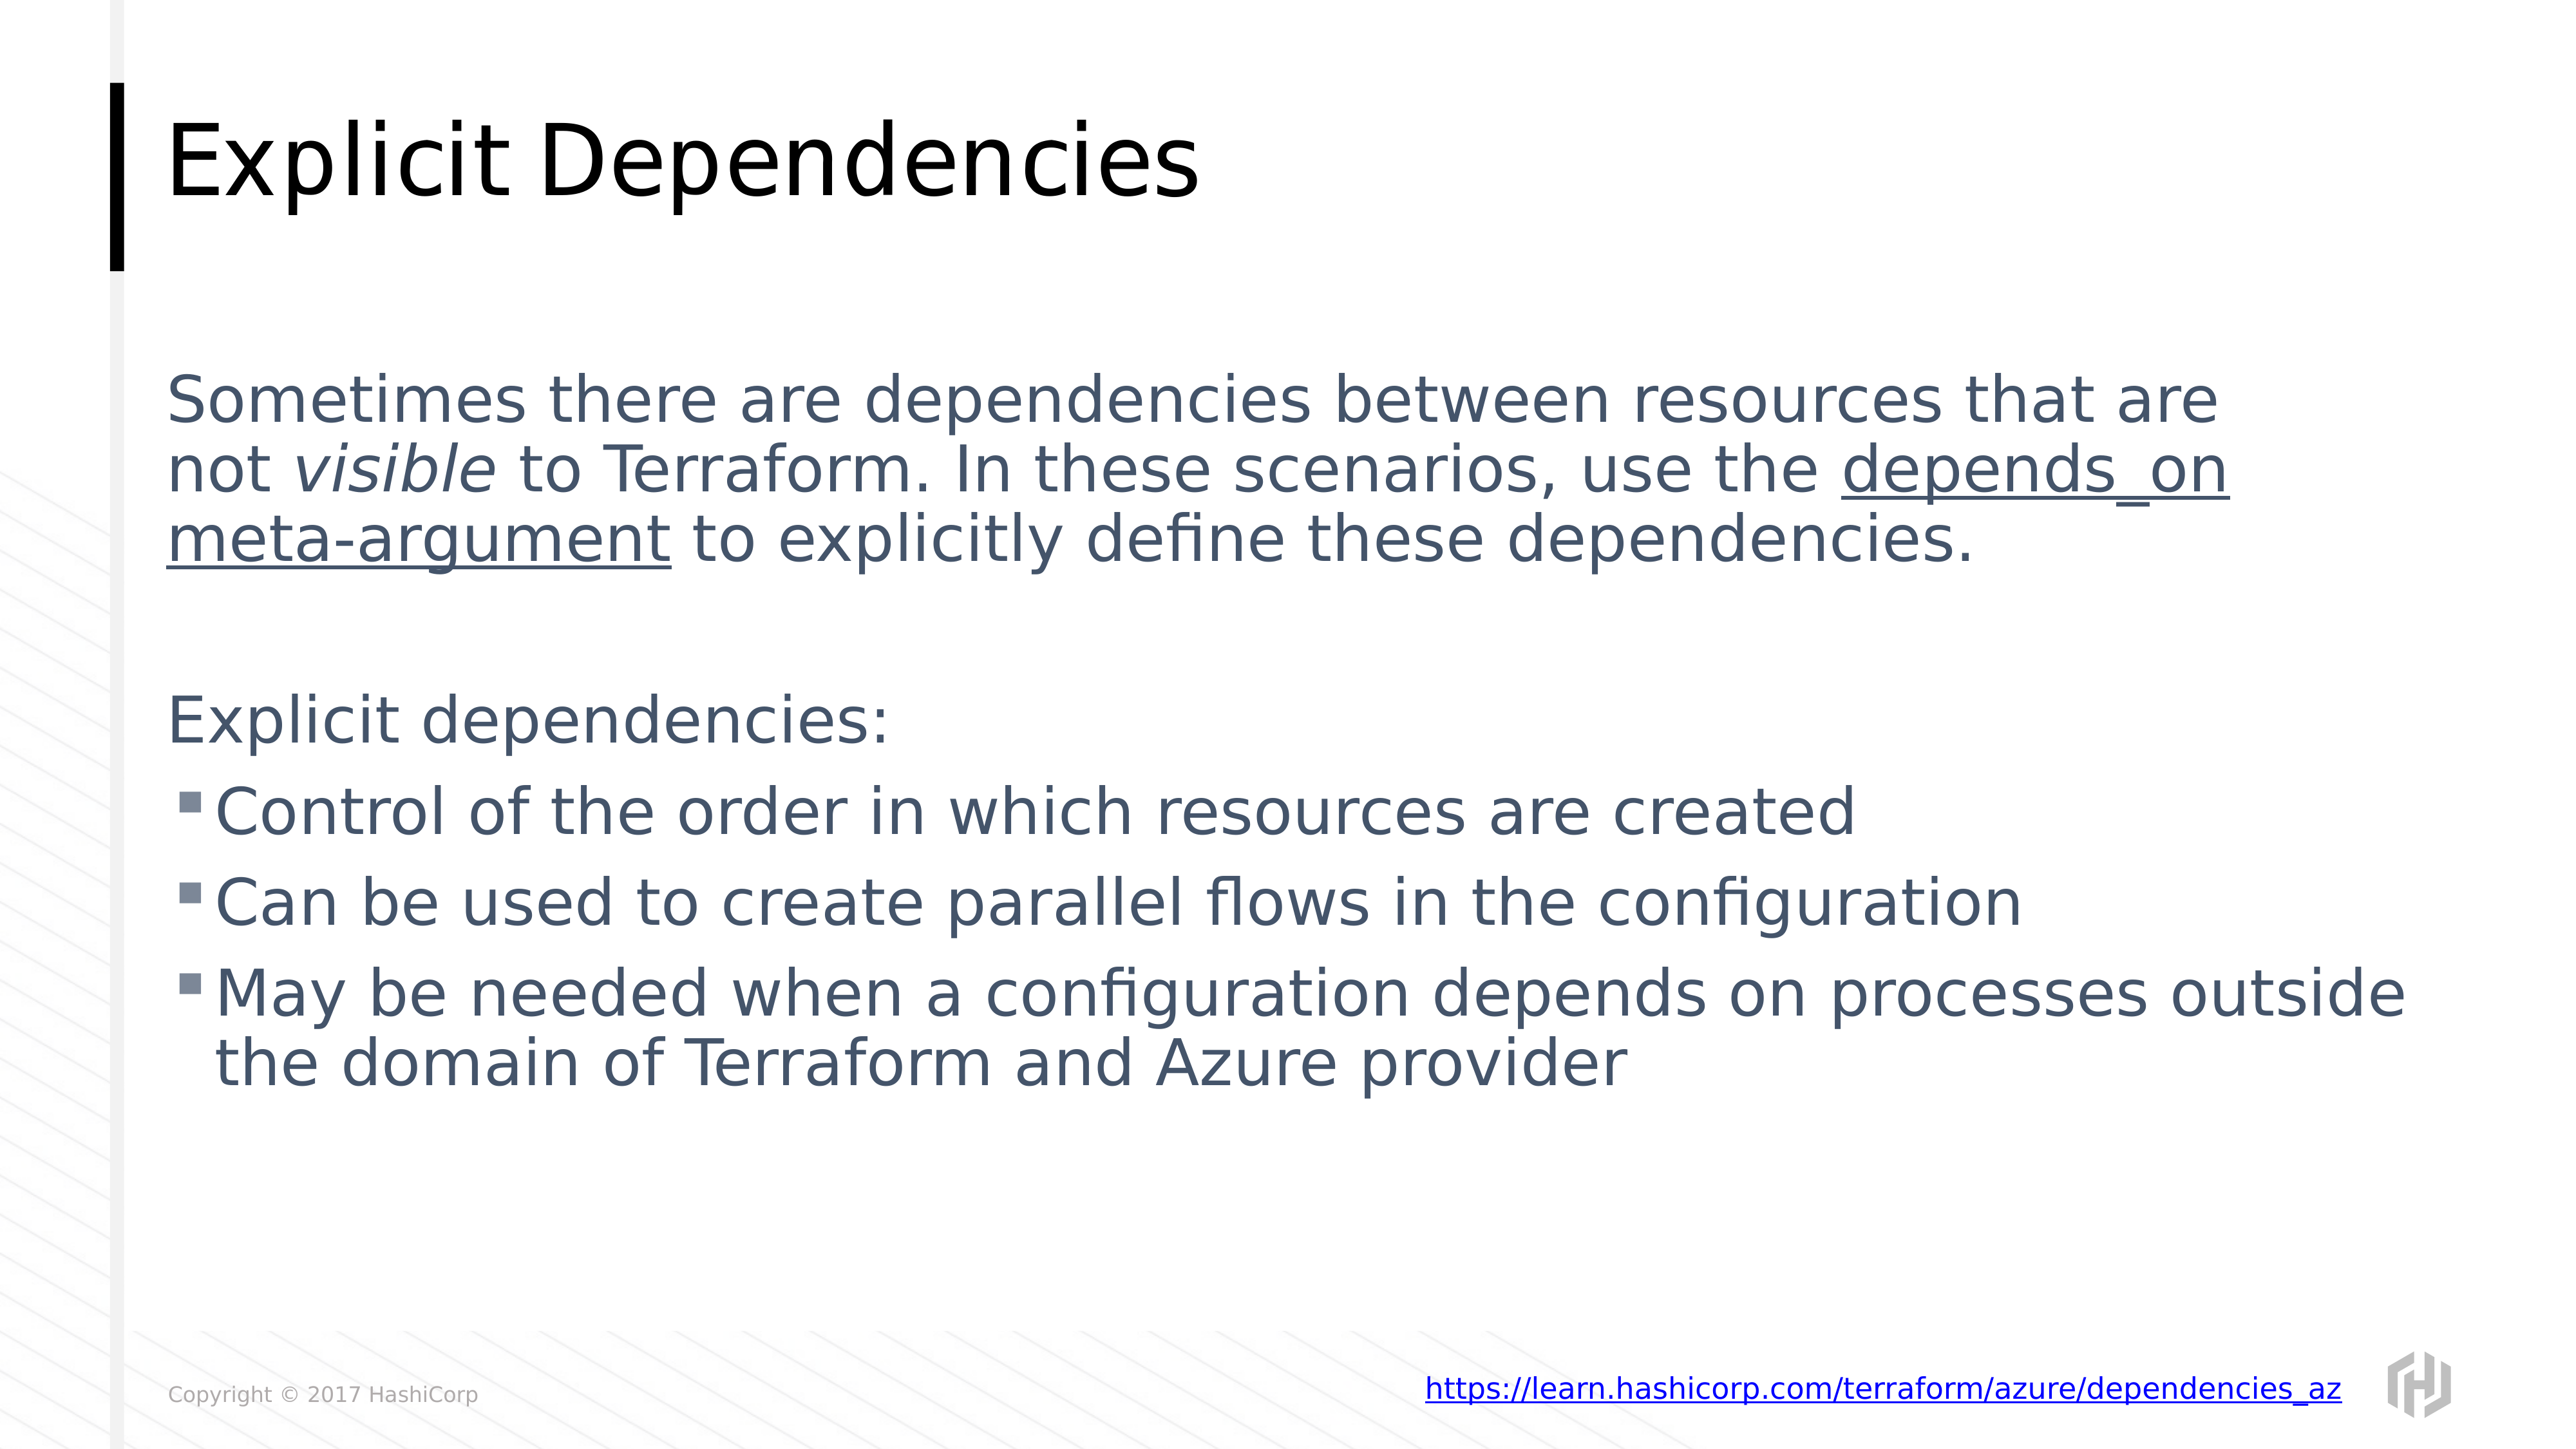

# Explicit Dependencies
Sometimes there are dependencies between resources that are not visible to Terraform. In these scenarios, use the depends_on meta-argument to explicitly define these dependencies.

Explicit dependencies:
Control of the order in which resources are created
Can be used to create parallel flows in the configuration
May be needed when a configuration depends on processes outside the domain of Terraform and Azure provider

https://learn.hashicorp.com/terraform/azure/dependencies_az